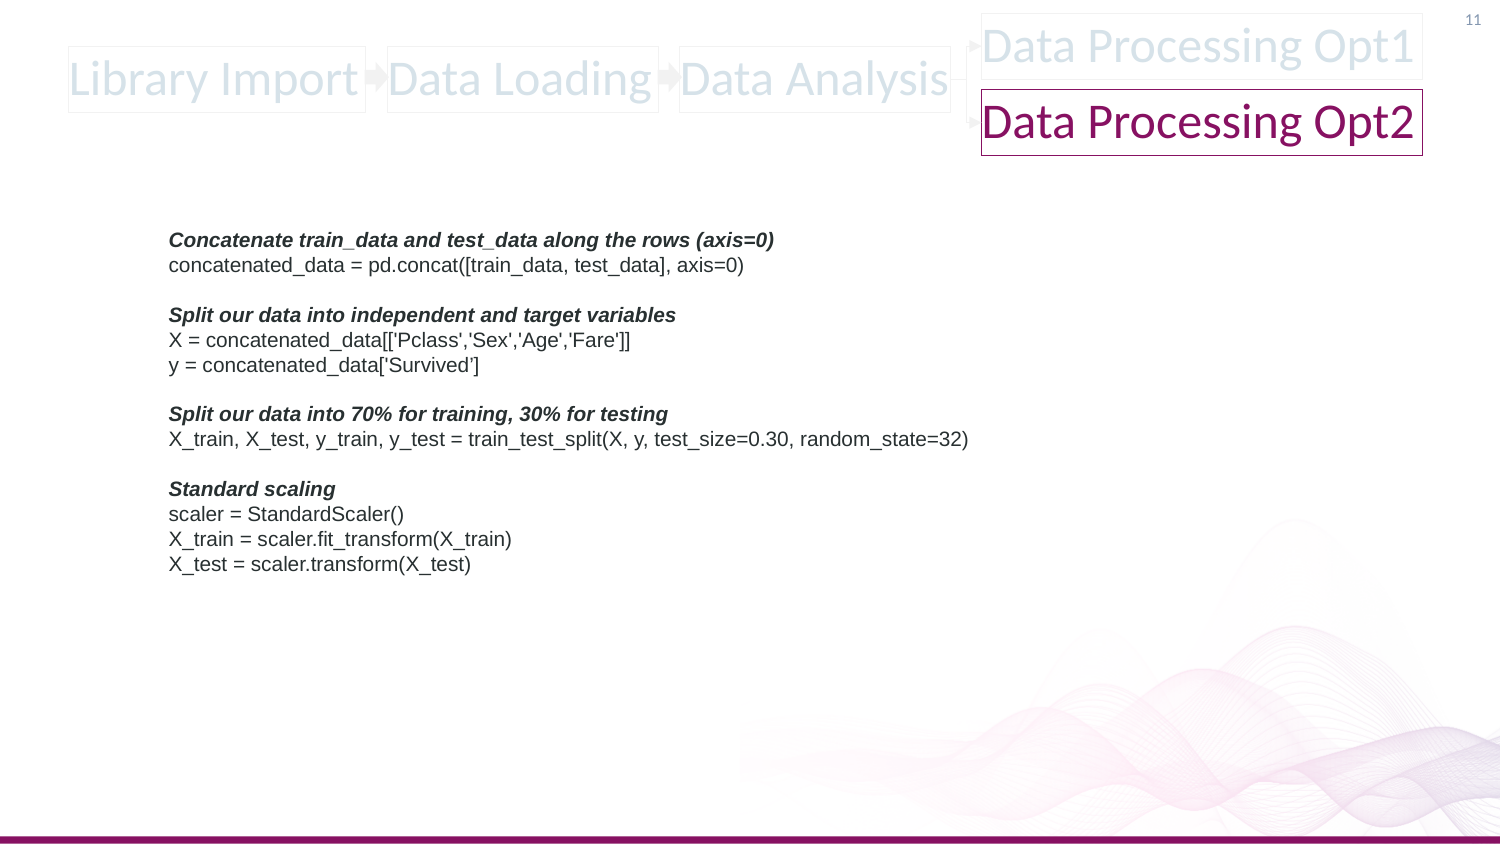

Data Processing Opt1
Library Import
Data Loading
Data Analysis

Data Processing Opt2
Concatenate train_data and test_data along the rows (axis=0)
concatenated_data = pd.concat([train_data, test_data], axis=0)

Split our data into independent and target variables
X = concatenated_data[['Pclass','Sex','Age','Fare']]
y = concatenated_data['Survived’]

Split our data into 70% for training, 30% for testing
X_train, X_test, y_train, y_test = train_test_split(X, y, test_size=0.30, random_state=32)

Standard scaling
scaler = StandardScaler()
X_train = scaler.fit_transform(X_train)
X_test = scaler.transform(X_test)